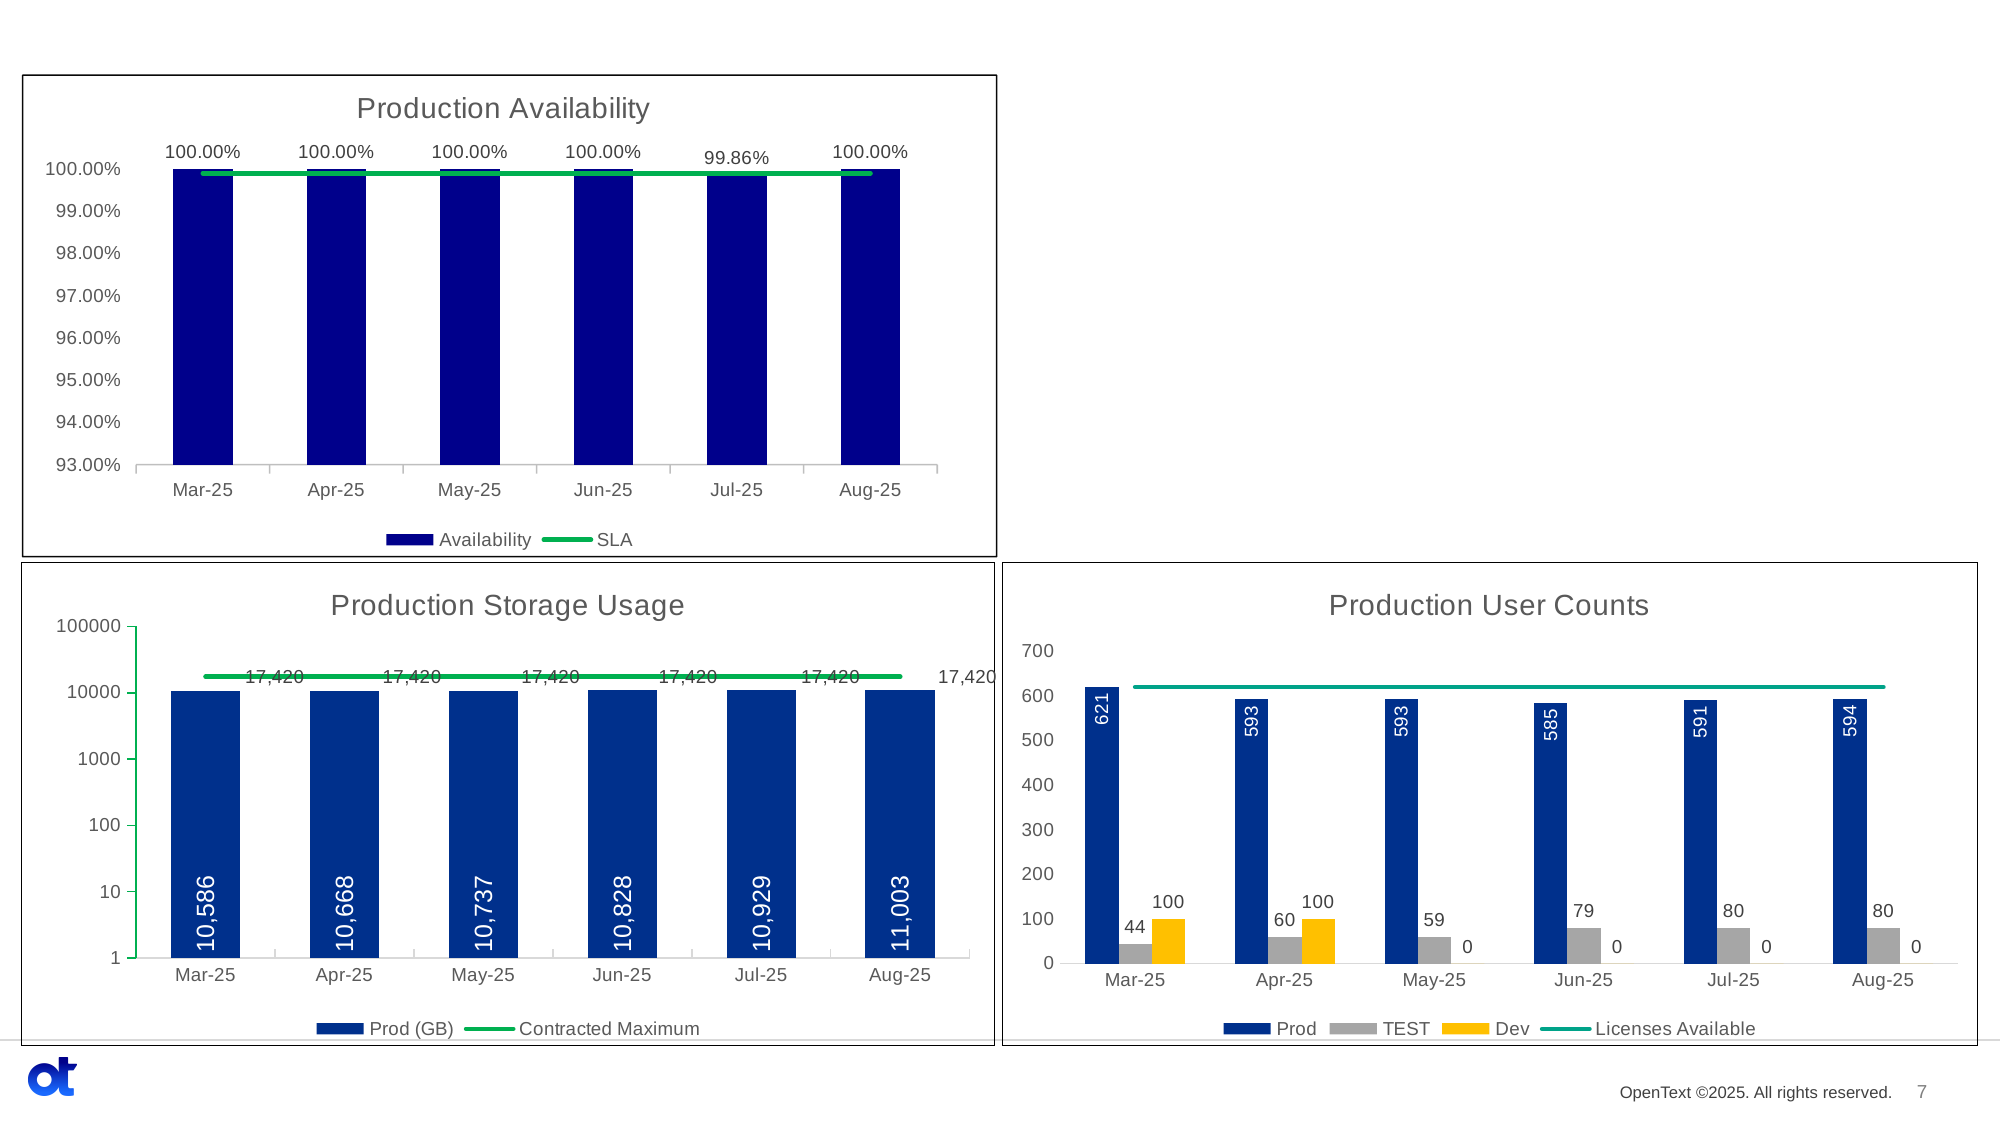

### Chart: Production Availability

| Category | Availability | SLA |
|---|---|---|
| 45717 | 1.0 | 0.999 |
| 45748 | 1.0 | 0.999 |
| 45778 | 1.0 | 0.999 |
| 45809 | 1.0 | 0.999 |
| 45839 | 0.9986 | 0.999 |
| 45870 | 1.0 | 0.999 |

### Chart: Production Storage Usage

| Category | Prod (GB) | Contracted Maximum |
|---|---|---|
| 45717 | 10586.0 | 17420.0 |
| 45748 | 10668.0 | 17420.0 |
| 45778 | 10737.0 | 17420.0 |
| 45809 | 10828.0 | 17420.0 |
| 45839 | 10929.0 | 17420.0 |
| 45870 | 11003.0 | 17420.0 |

### Chart: Production User Counts

| Category | Prod | TEST | Dev | Licenses Available |
|---|---|---|---|---|
| 45717 | 621.0 | 44.0 | 100.0 | 620.0 |
| 45748 | 593.0 | 60.0 | 100.0 | 620.0 |
| 45778 | 593.0 | 59.0 | 0.0 | 620.0 |
| 45809 | 585.0 | 79.0 | 0.0 | 620.0 |
| 45839 | 591.0 | 80.0 | 0.0 | 620.0 |
| 45870 | 594.0 | 80.0 | 0.0 | 620.0 |